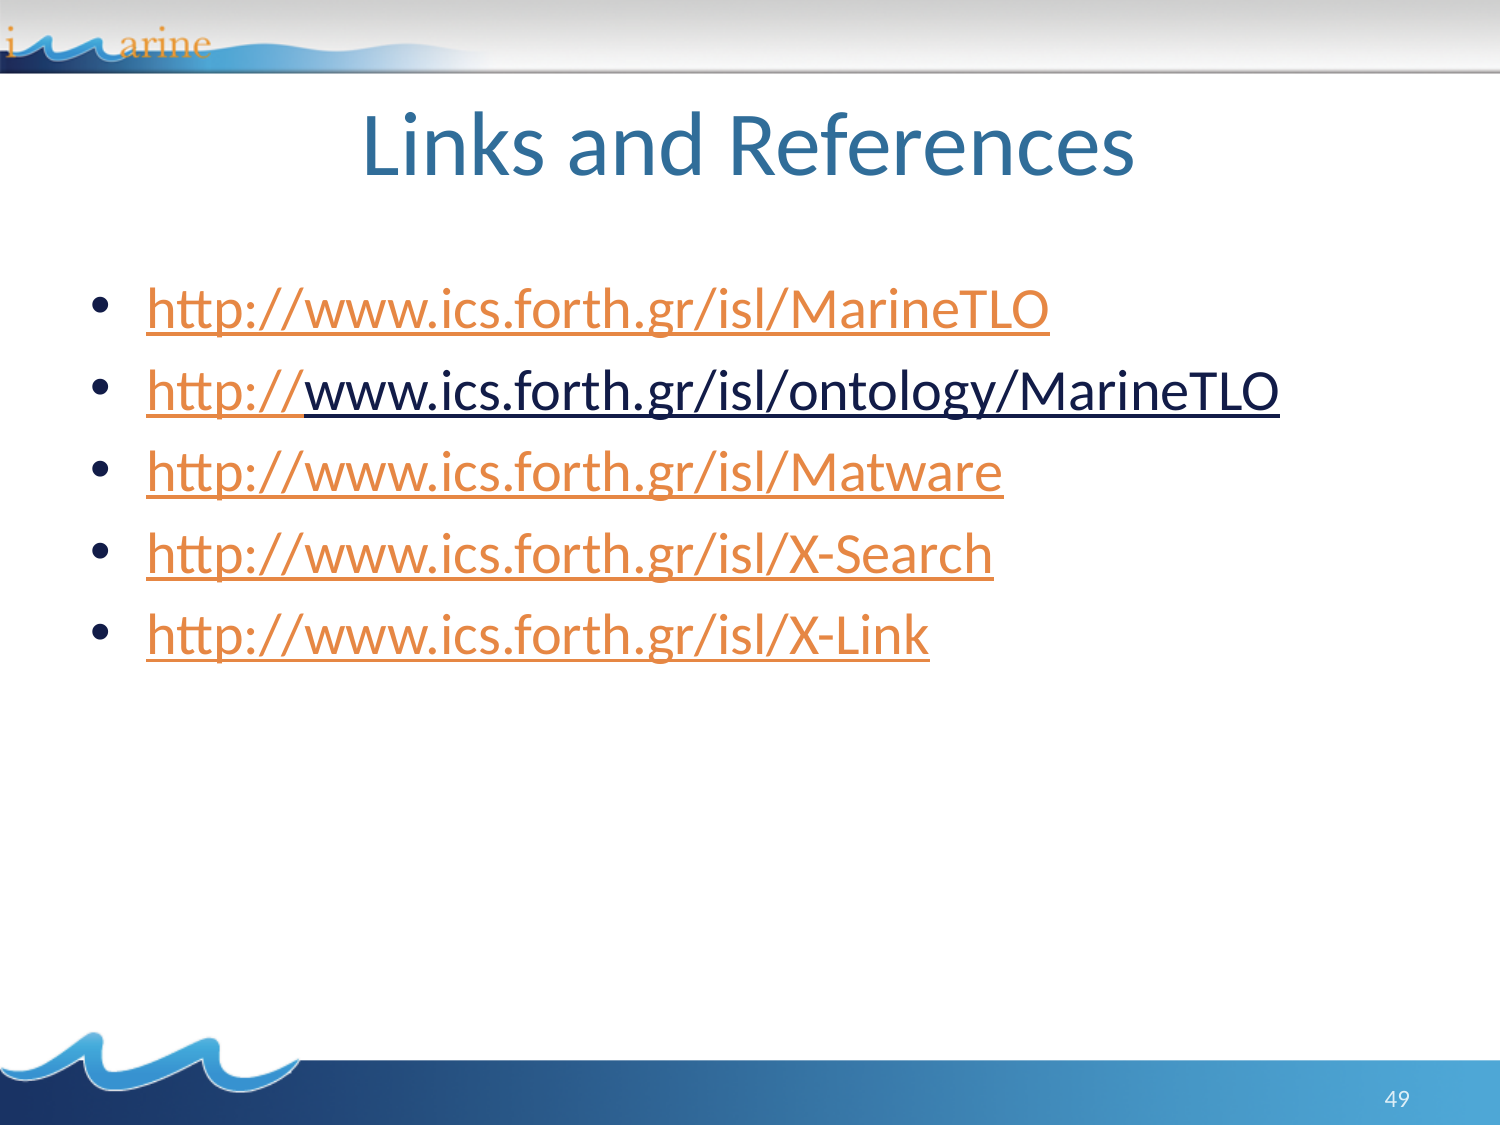

# Links and References
http://www.ics.forth.gr/isl/MarineTLO
http://www.ics.forth.gr/isl/ontology/MarineTLO
http://www.ics.forth.gr/isl/Matware
http://www.ics.forth.gr/isl/X-Search
http://www.ics.forth.gr/isl/X-Link

49